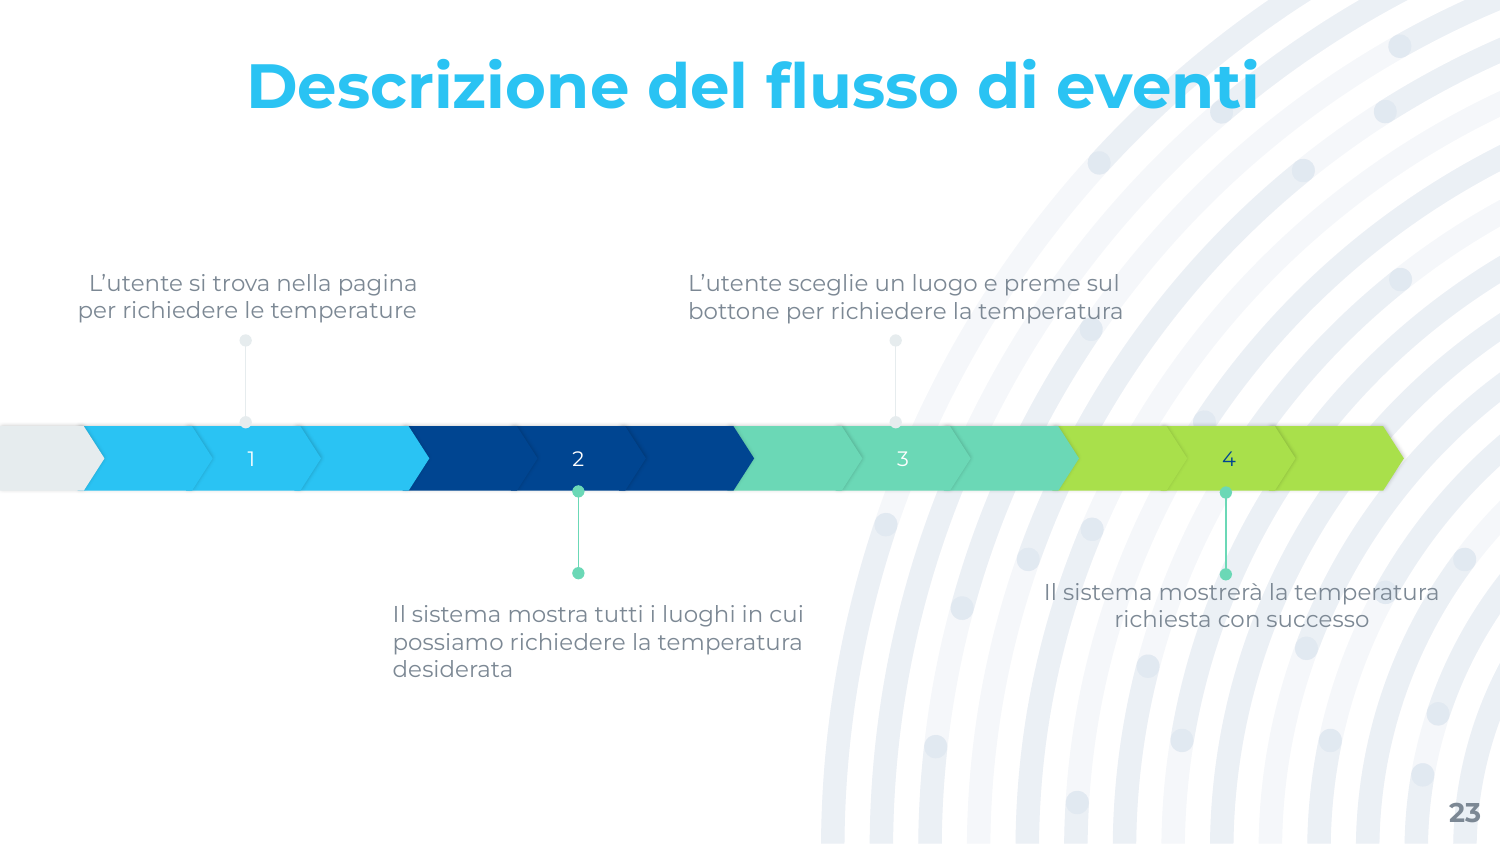

# Descrizione del flusso di eventi
L’utente si trova nella pagina per richiedere le temperature
L’utente sceglie un luogo e preme sul bottone per richiedere la temperatura

   1

   2

   3

   4

Il sistema mostrerà la temperatura richiesta con successo
Il sistema mostra tutti i luoghi in cui possiamo richiedere la temperatura desiderata
23